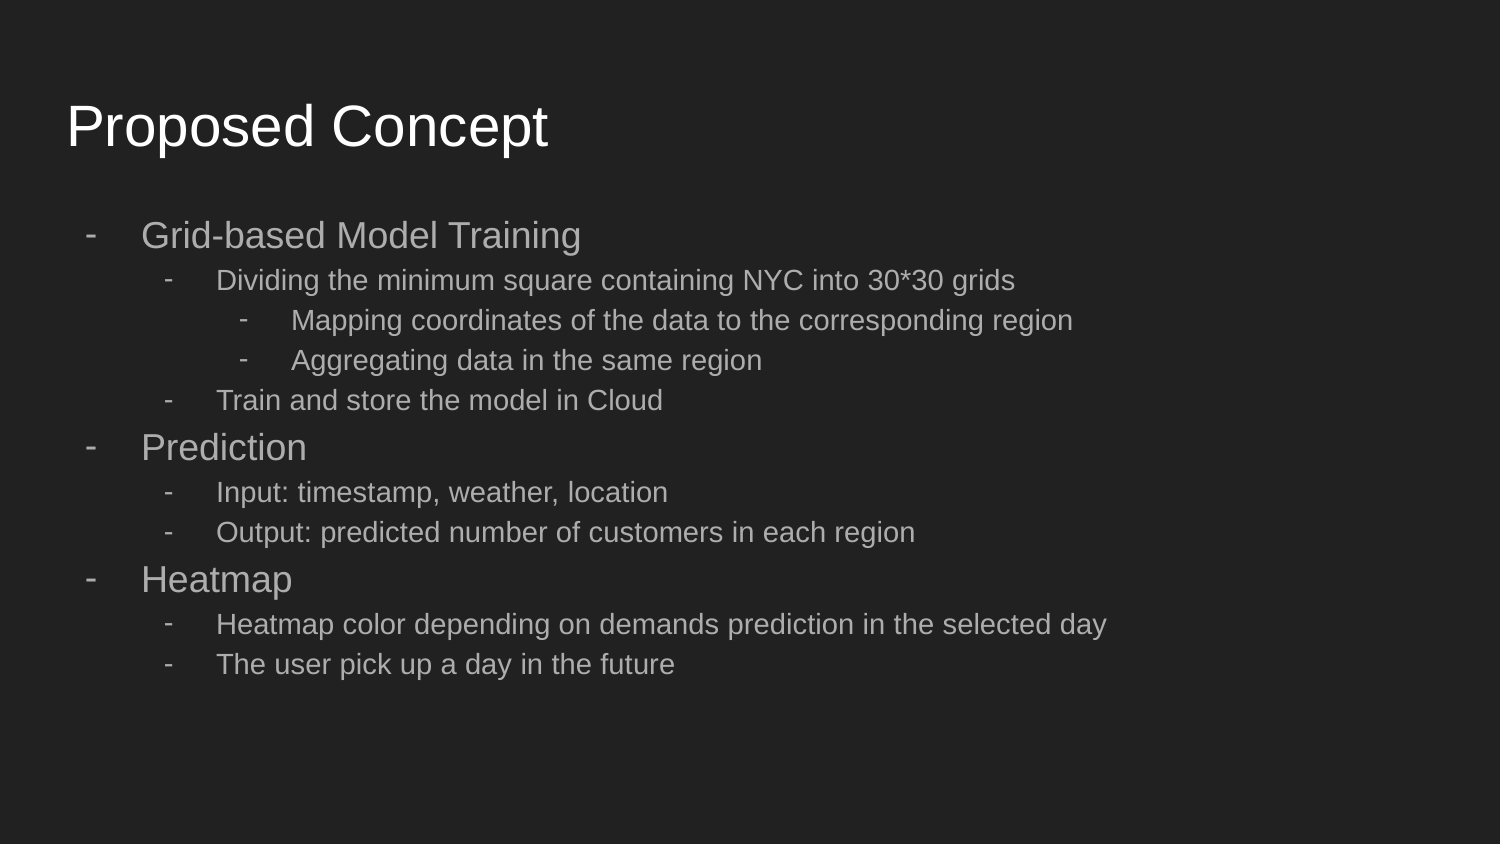

# Proposed Concept
Grid-based Model Training
Dividing the minimum square containing NYC into 30*30 grids
Mapping coordinates of the data to the corresponding region
Aggregating data in the same region
Train and store the model in Cloud
Prediction
Input: timestamp, weather, location
Output: predicted number of customers in each region
Heatmap
Heatmap color depending on demands prediction in the selected day
The user pick up a day in the future